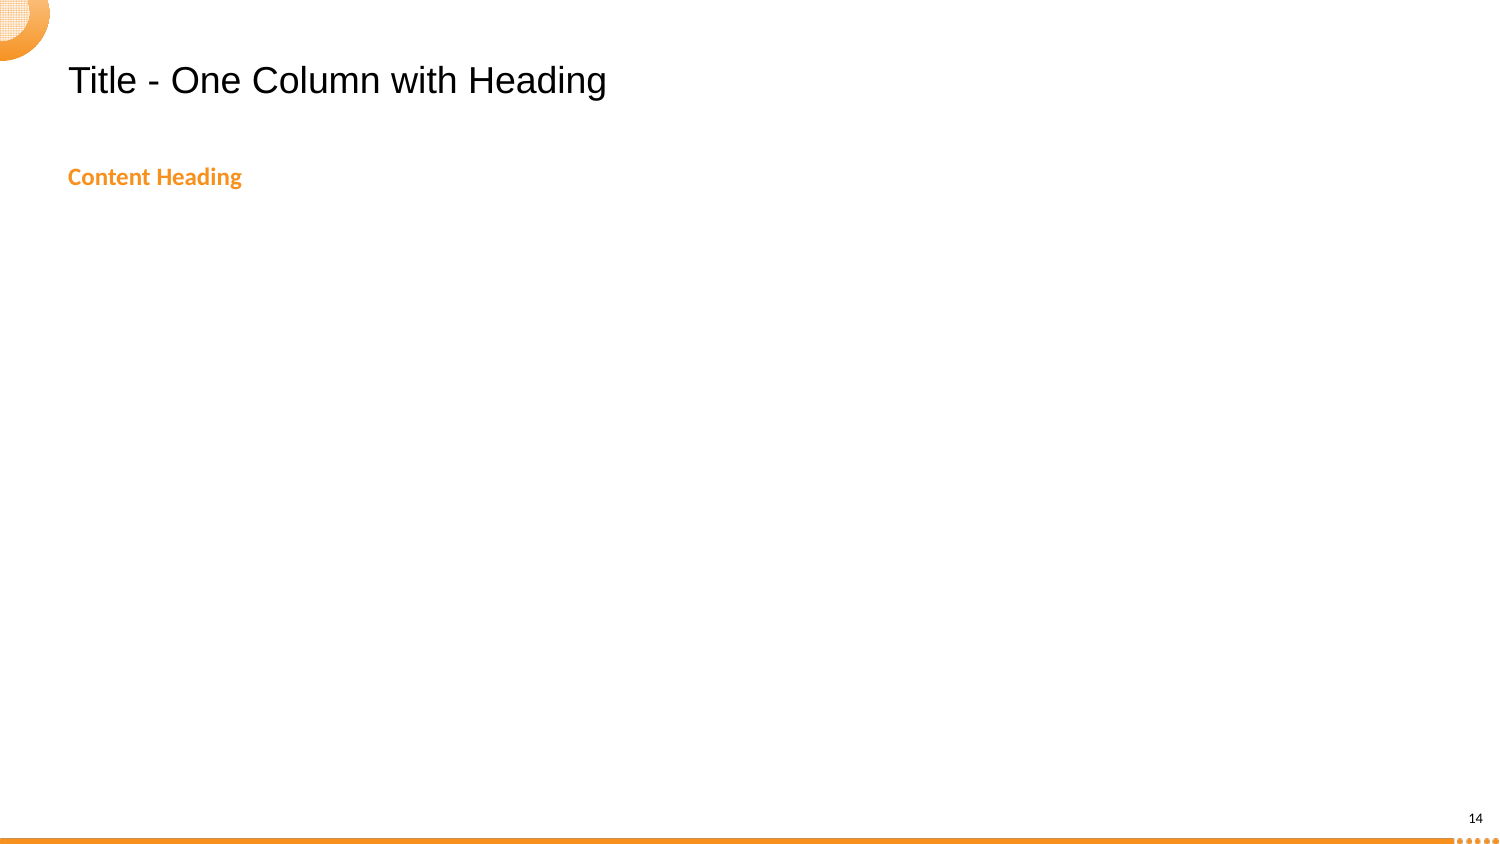

# Title - One Column with Heading
Content Heading